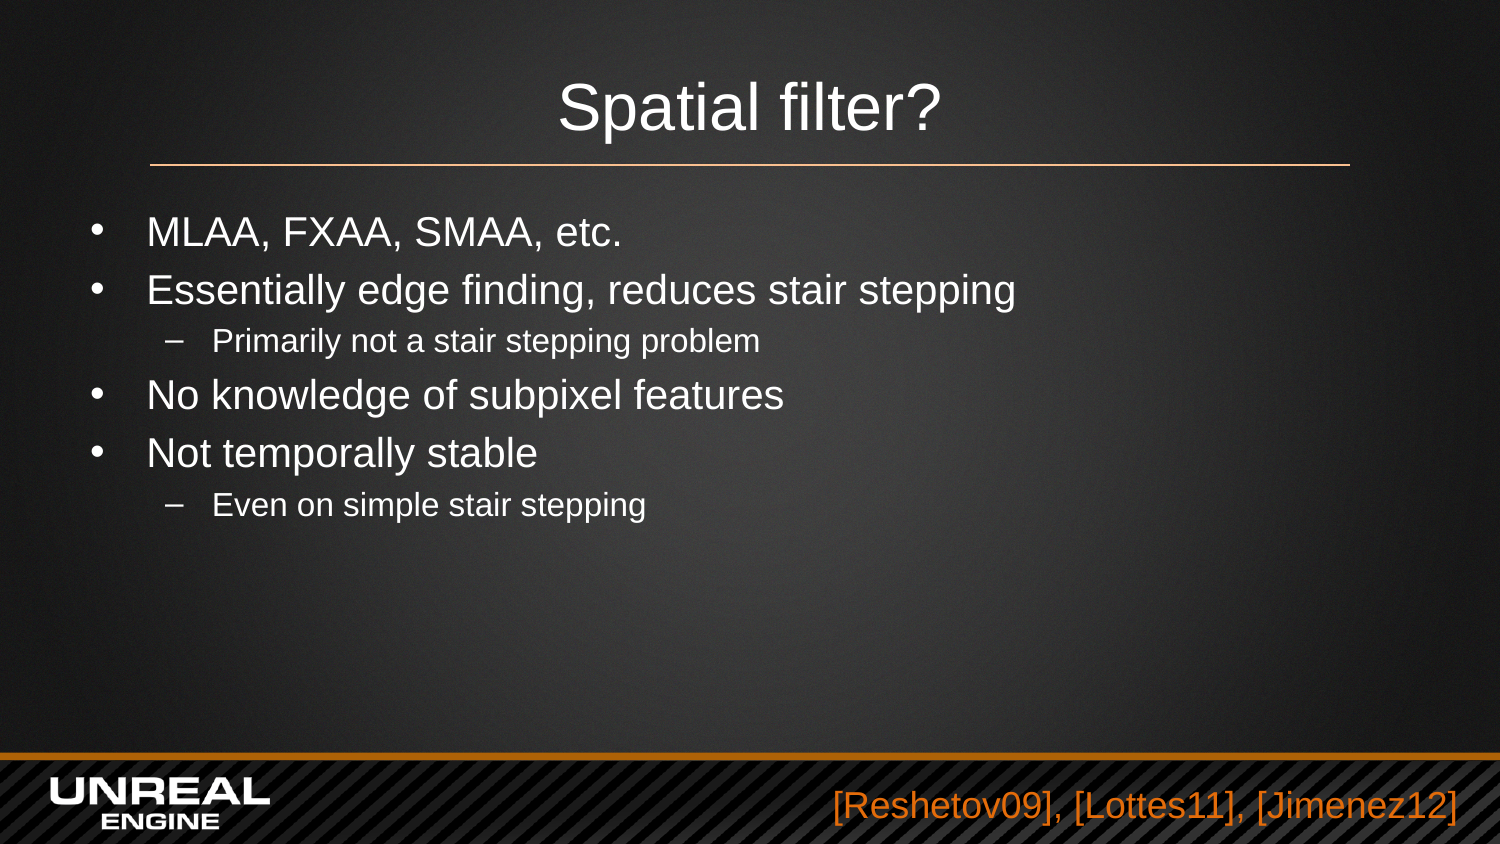

# Spatial filter?
MLAA, FXAA, SMAA, etc.
Essentially edge finding, reduces stair stepping
Primarily not a stair stepping problem
No knowledge of subpixel features
Not temporally stable
Even on simple stair stepping
[Reshetov09], [Lottes11], [Jimenez12]